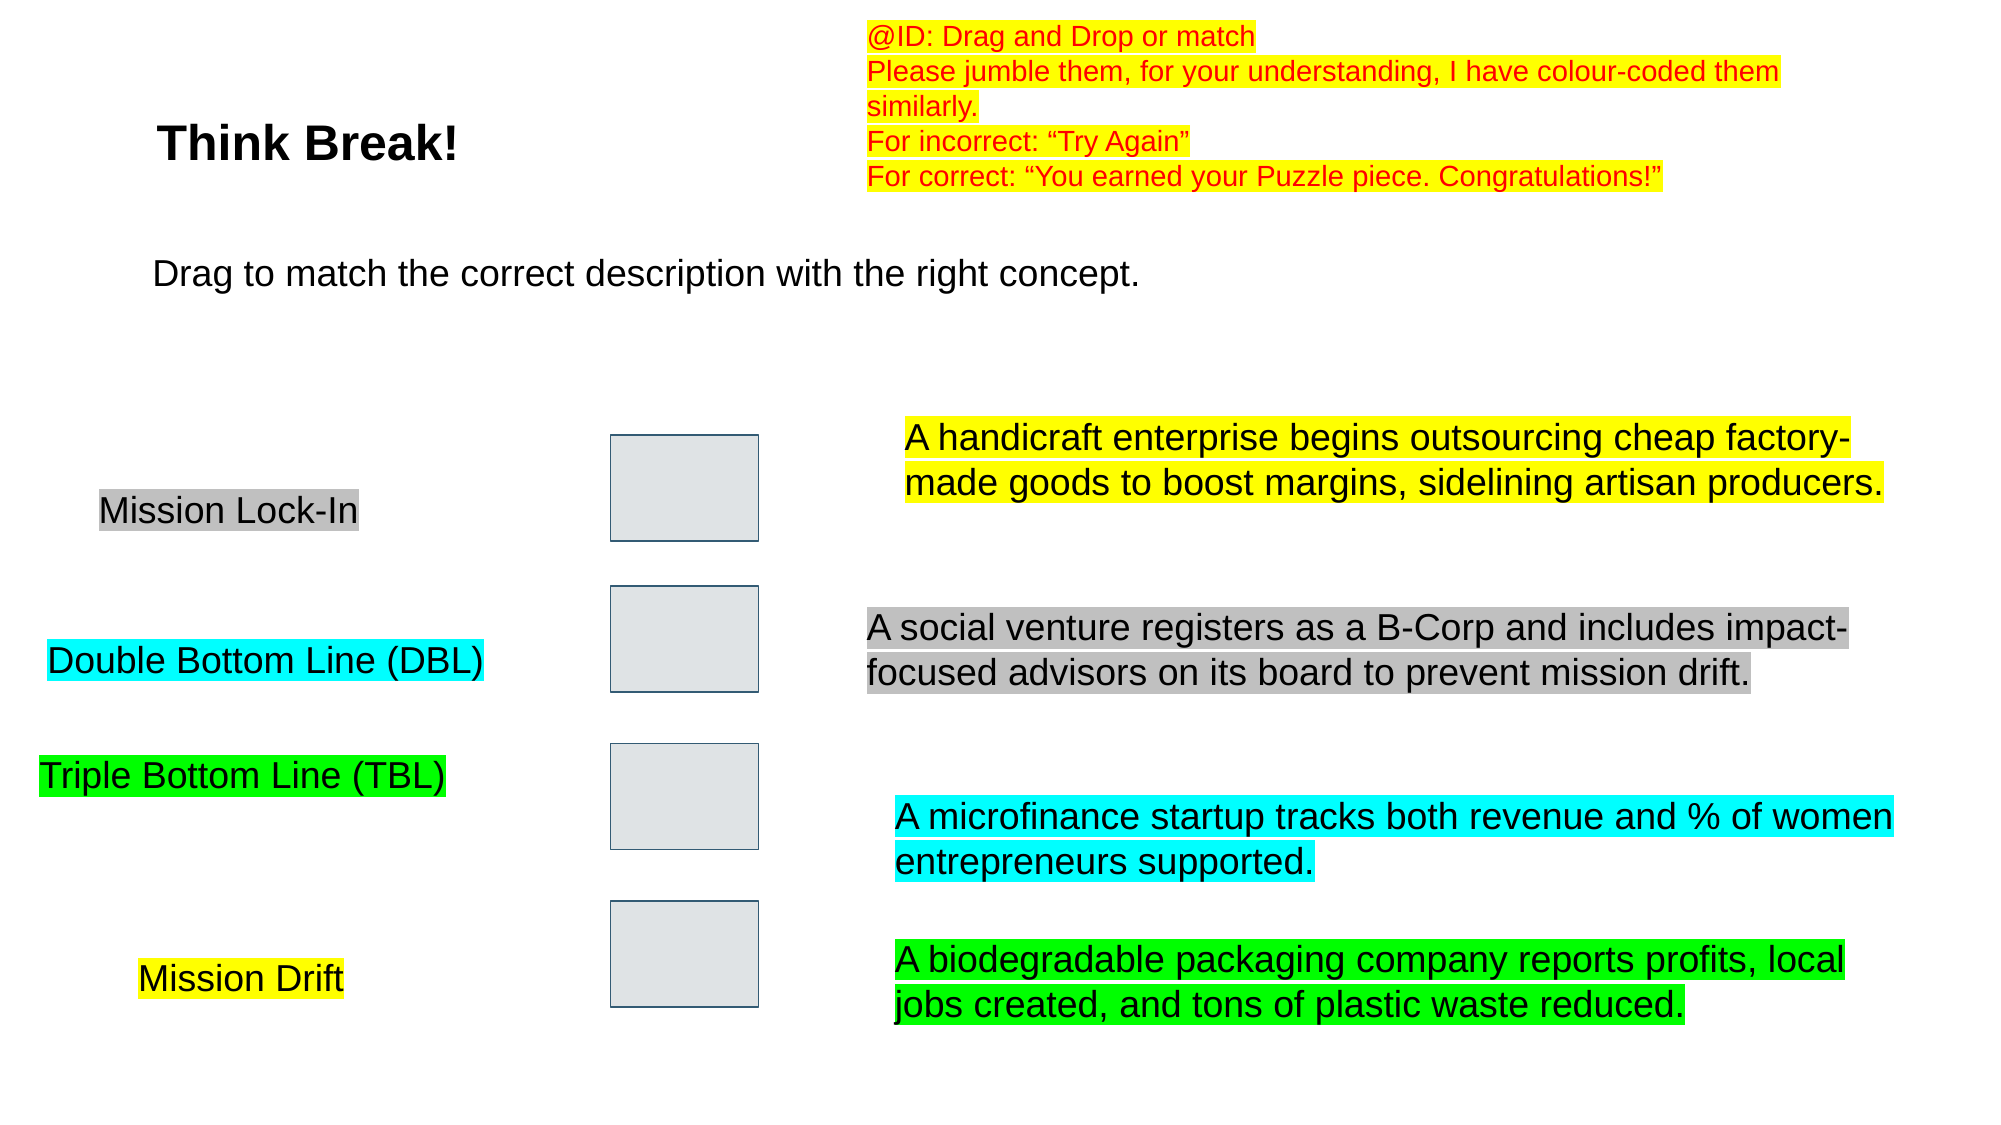

@ID: Drag and Drop or match
Please jumble them, for your understanding, I have colour-coded them similarly.
For incorrect: “Try Again”
For correct: “You earned your Puzzle piece. Congratulations!”
Think Break!
Drag to match the correct description with the right concept.
A handicraft enterprise begins outsourcing cheap factory-made goods to boost margins, sidelining artisan producers.

Mission Lock-In

A social venture registers as a B-Corp and includes impact-focused advisors on its board to prevent mission drift.
Double Bottom Line (DBL)
Triple Bottom Line (TBL)

A microfinance startup tracks both revenue and % of women entrepreneurs supported.

A biodegradable packaging company reports profits, local jobs created, and tons of plastic waste reduced.
Mission Drift